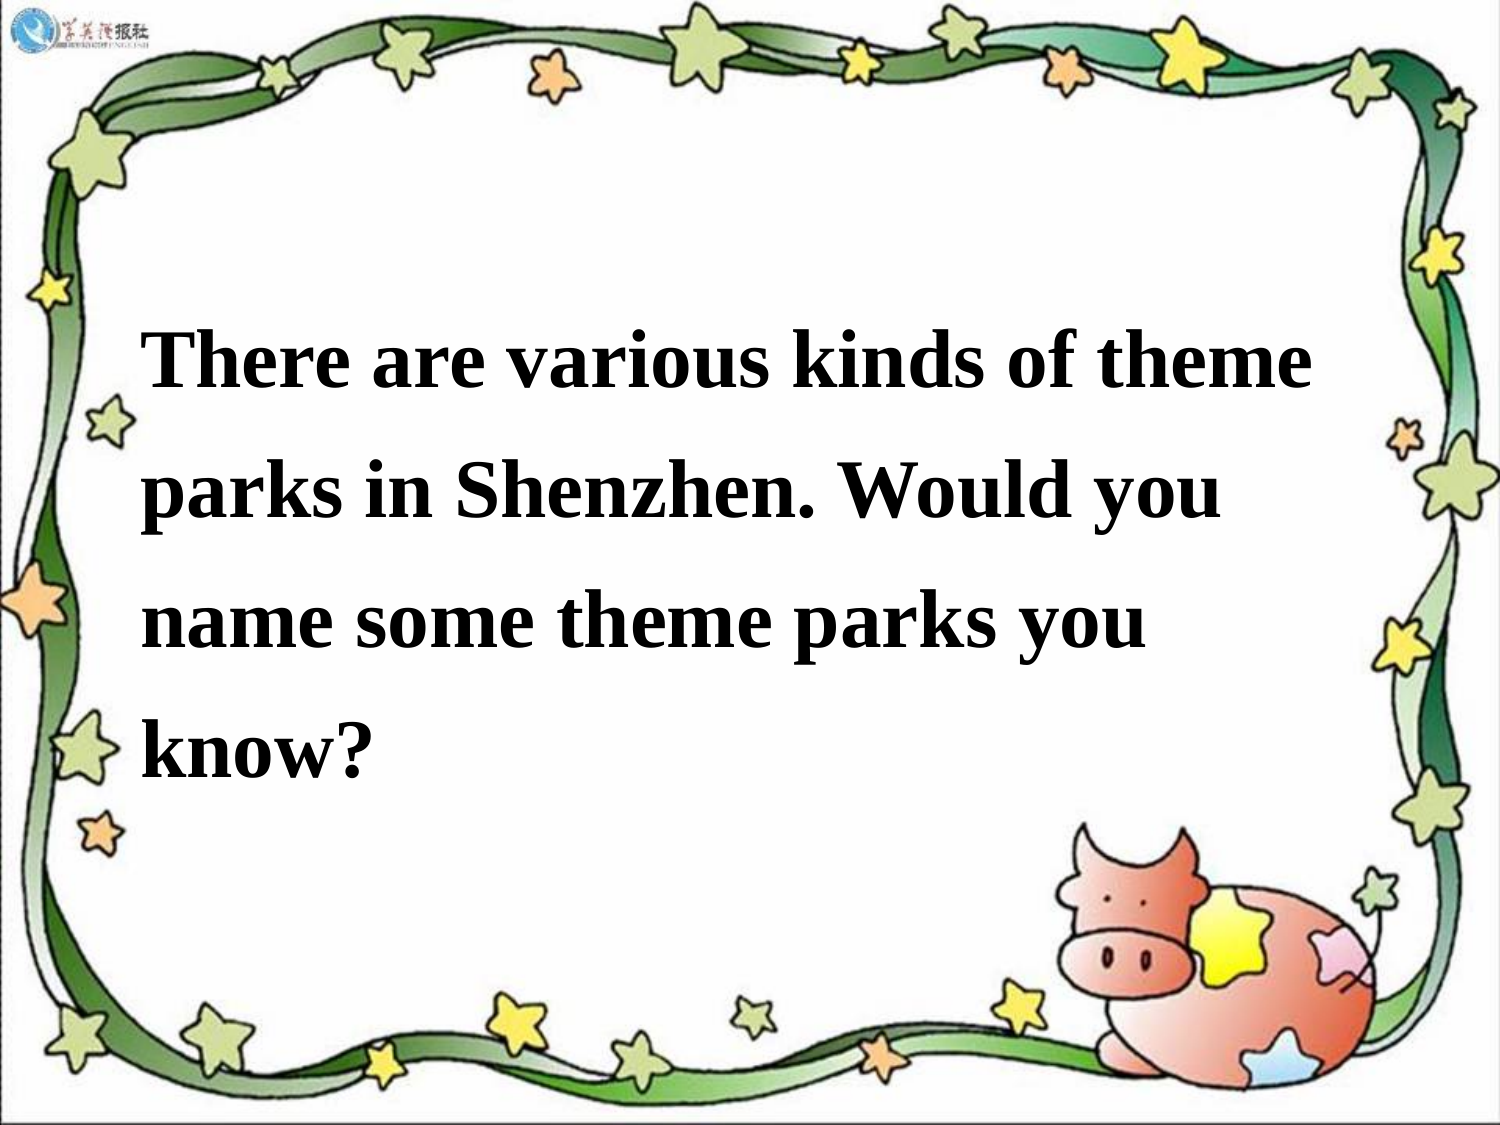

There are various kinds of theme parks in Shenzhen. Would you name some theme parks you know?